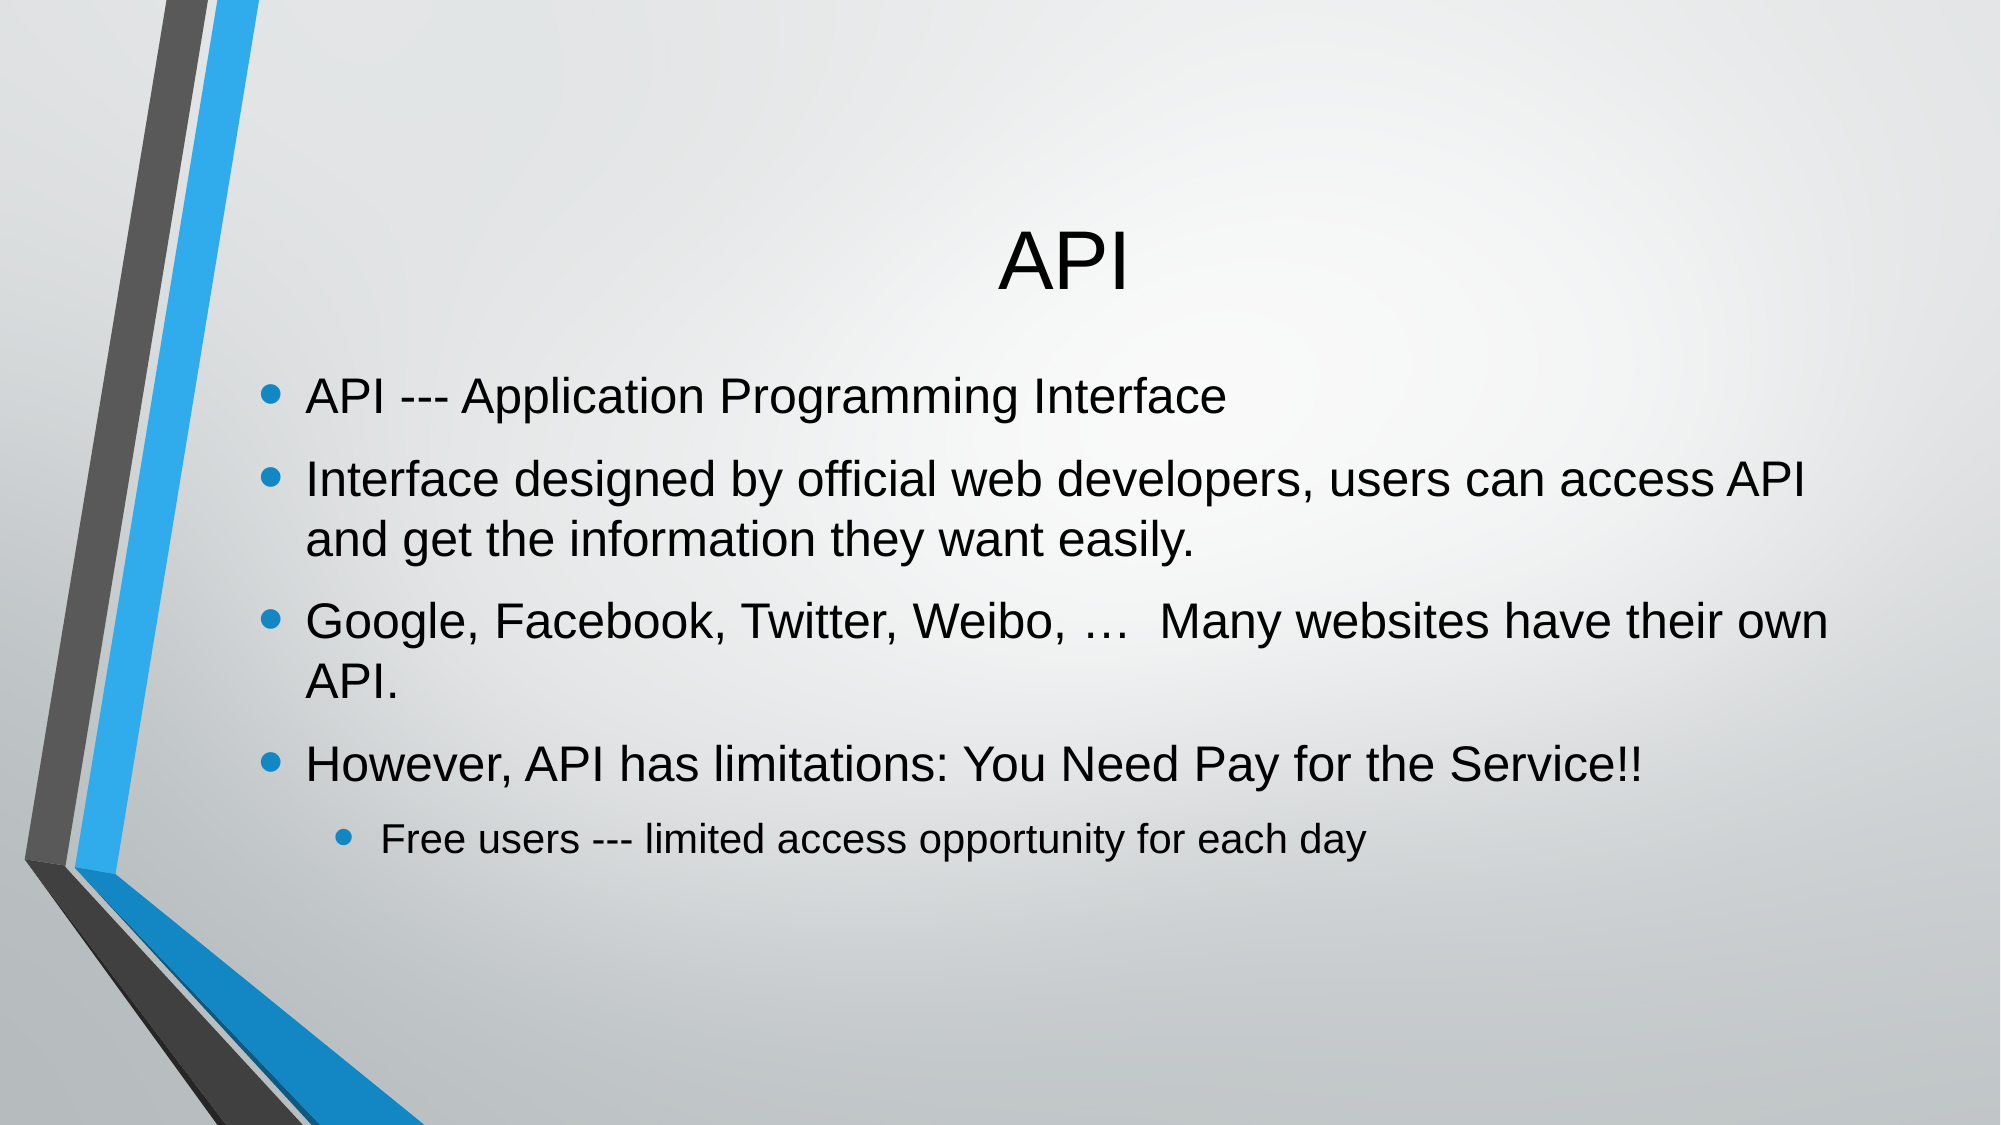

# API
API --- Application Programming Interface
Interface designed by official web developers, users can access API and get the information they want easily.
Google, Facebook, Twitter, Weibo, …  Many websites have their own API.
However, API has limitations: You Need Pay for the Service!!
Free users --- limited access opportunity for each day